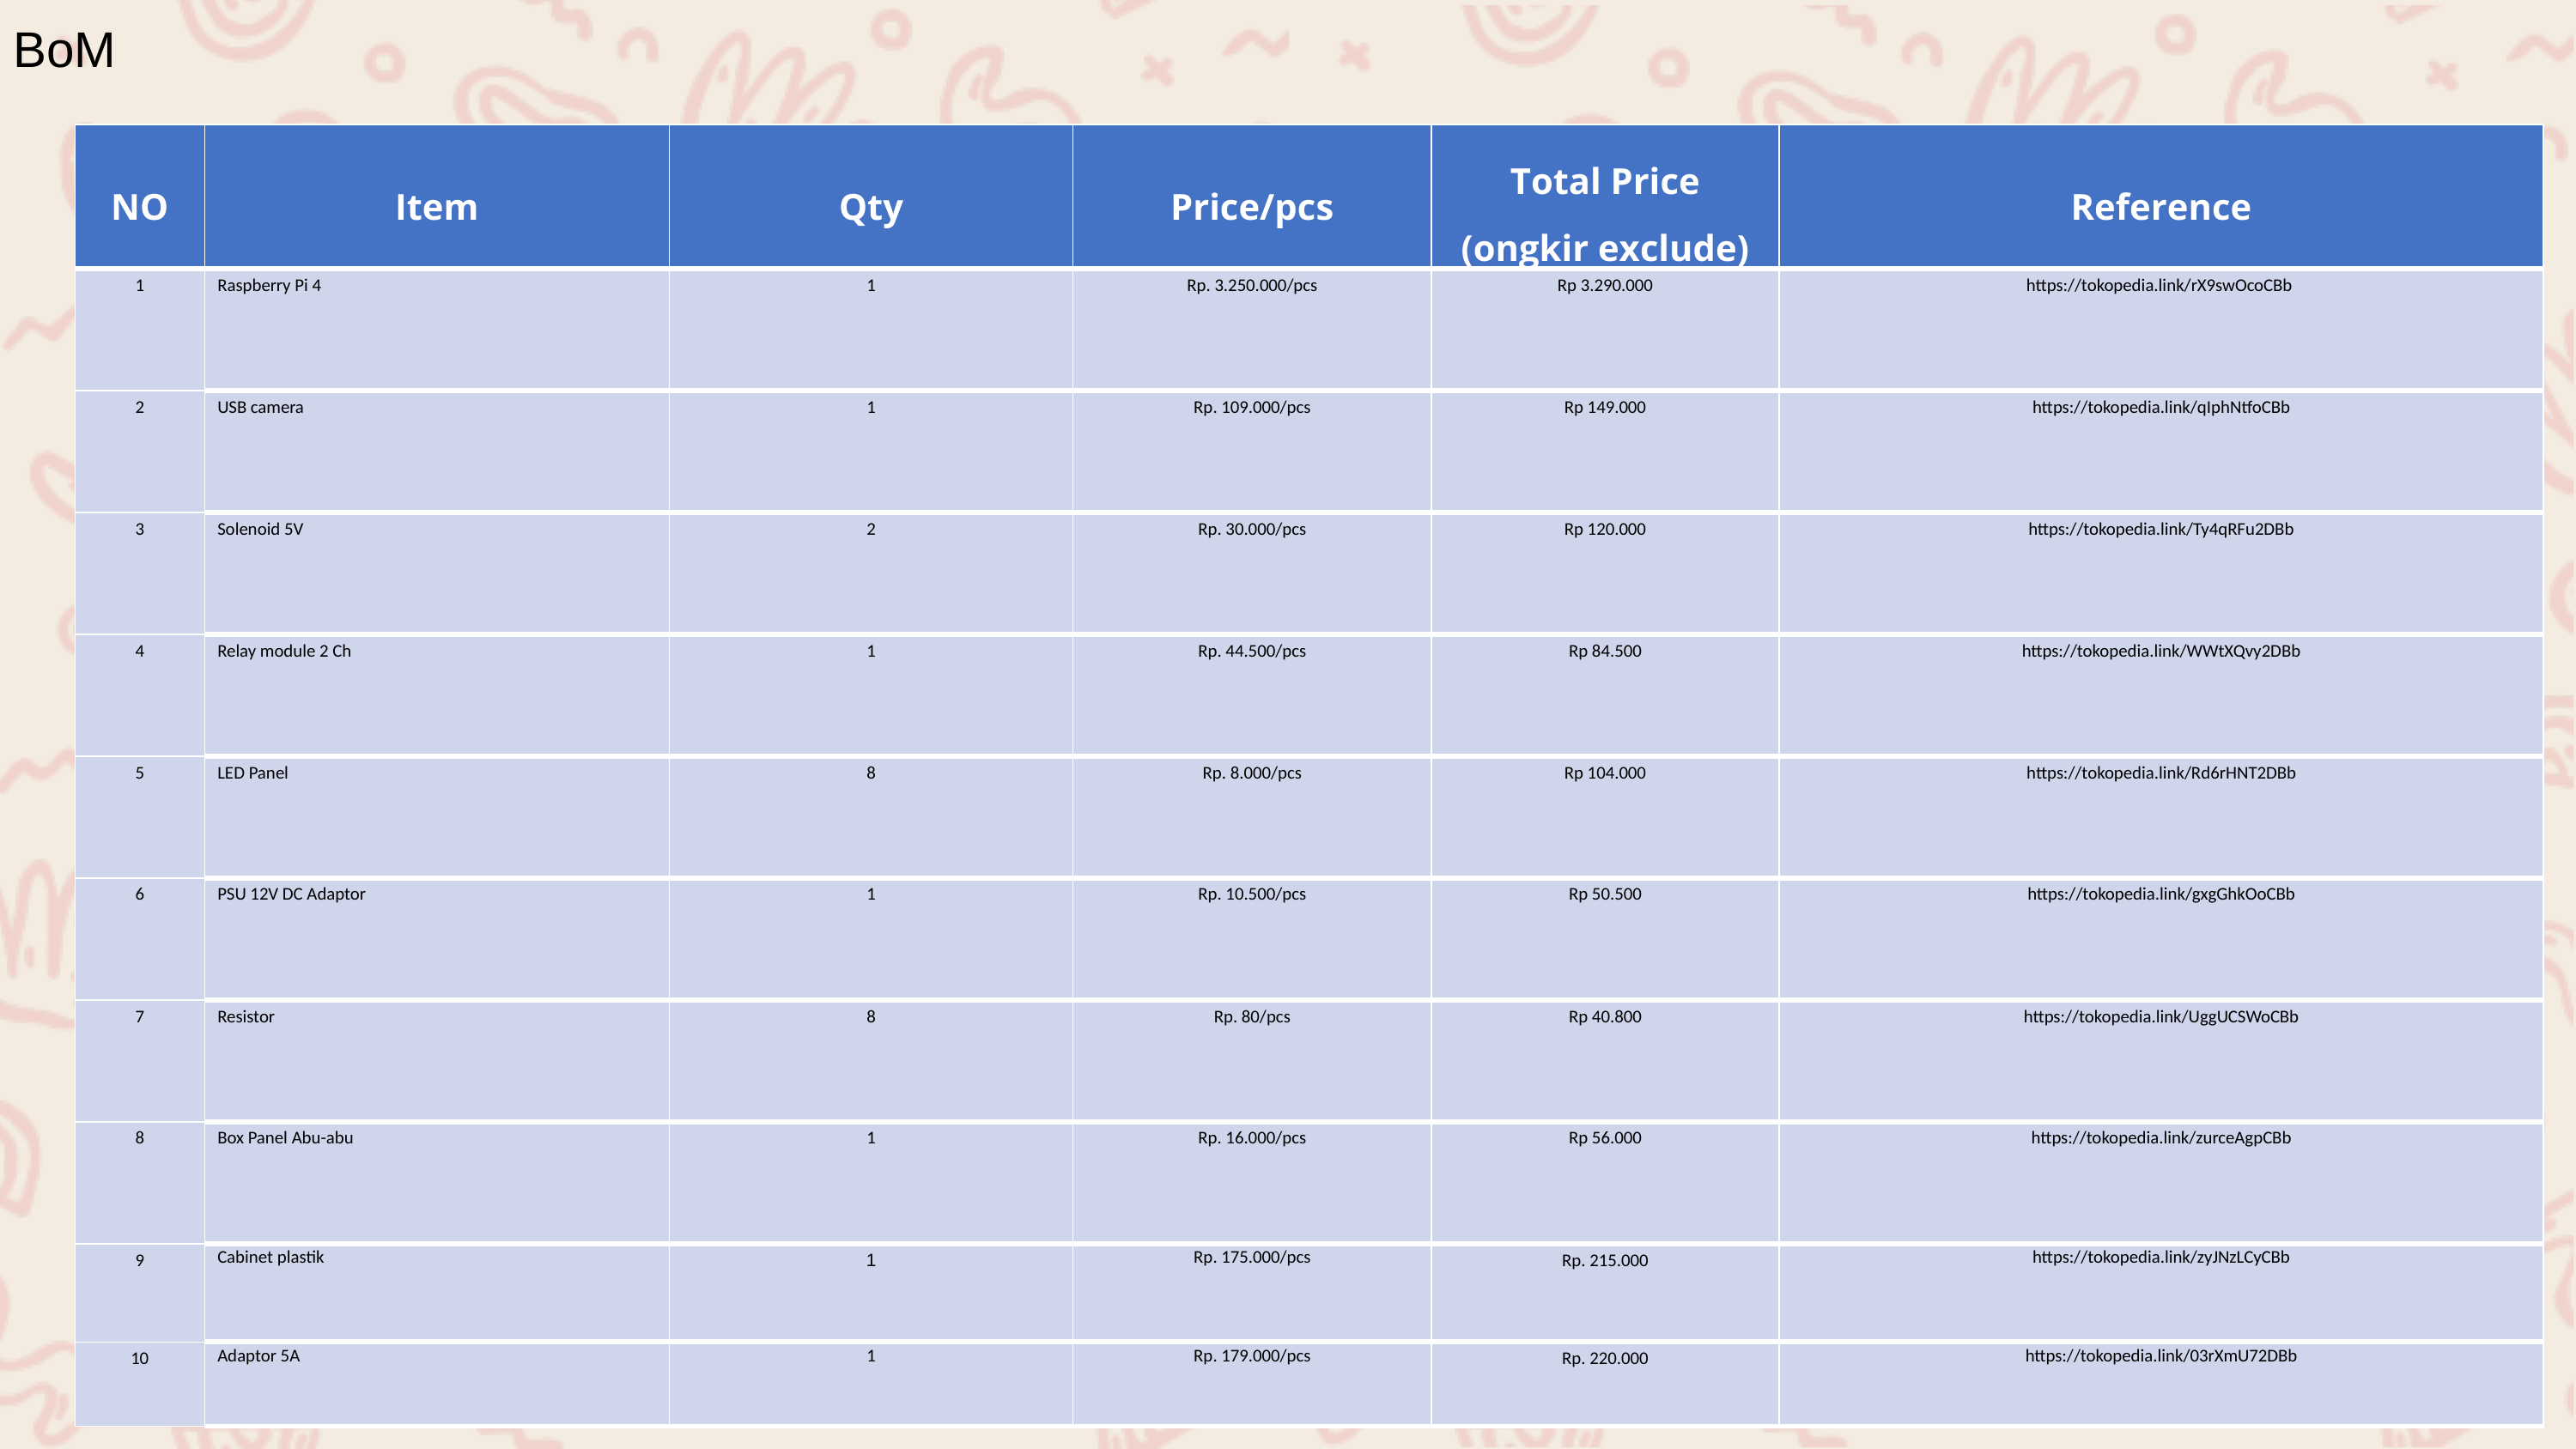

BoM

| NO | Item | Qty | Price/pcs | Total Price (ongkir exclude) | Reference |
| --- | --- | --- | --- | --- | --- |
| 1 | Raspberry Pi 4 | 1 | Rp. 3.250.000/pcs | Rp 3.290.000 | https://tokopedia.link/rX9swOcoCBb |
| 2 | USB camera | 1 | Rp. 109.000/pcs | Rp 149.000 | https://tokopedia.link/qIphNtfoCBb |
| 3 | Solenoid 5V | 2 | Rp. 30.000/pcs | Rp 120.000 | https://tokopedia.link/Ty4qRFu2DBb |
| 4 | Relay module 2 Ch | 1 | Rp. 44.500/pcs | Rp 84.500 | https://tokopedia.link/WWtXQvy2DBb |
| 5 | LED Panel | 8 | Rp. 8.000/pcs | Rp 104.000 | https://tokopedia.link/Rd6rHNT2DBb |
| 6 | PSU 12V DC Adaptor | 1 | Rp. 10.500/pcs | Rp 50.500 | https://tokopedia.link/gxgGhkOoCBb |
| 7 | Resistor | 8 | Rp. 80/pcs | Rp 40.800 | https://tokopedia.link/UggUCSWoCBb |
| 8 | Box Panel Abu-abu | 1 | Rp. 16.000/pcs | Rp 56.000 | https://tokopedia.link/zurceAgpCBb |
| 9 | Cabinet plastik | 1 | Rp. 175.000/pcs | Rp. 215.000 | https://tokopedia.link/zyJNzLCyCBb |
| 10 | Adaptor 5A | 1 | Rp. 179.000/pcs | Rp. 220.000 | https://tokopedia.link/03rXmU72DBb |